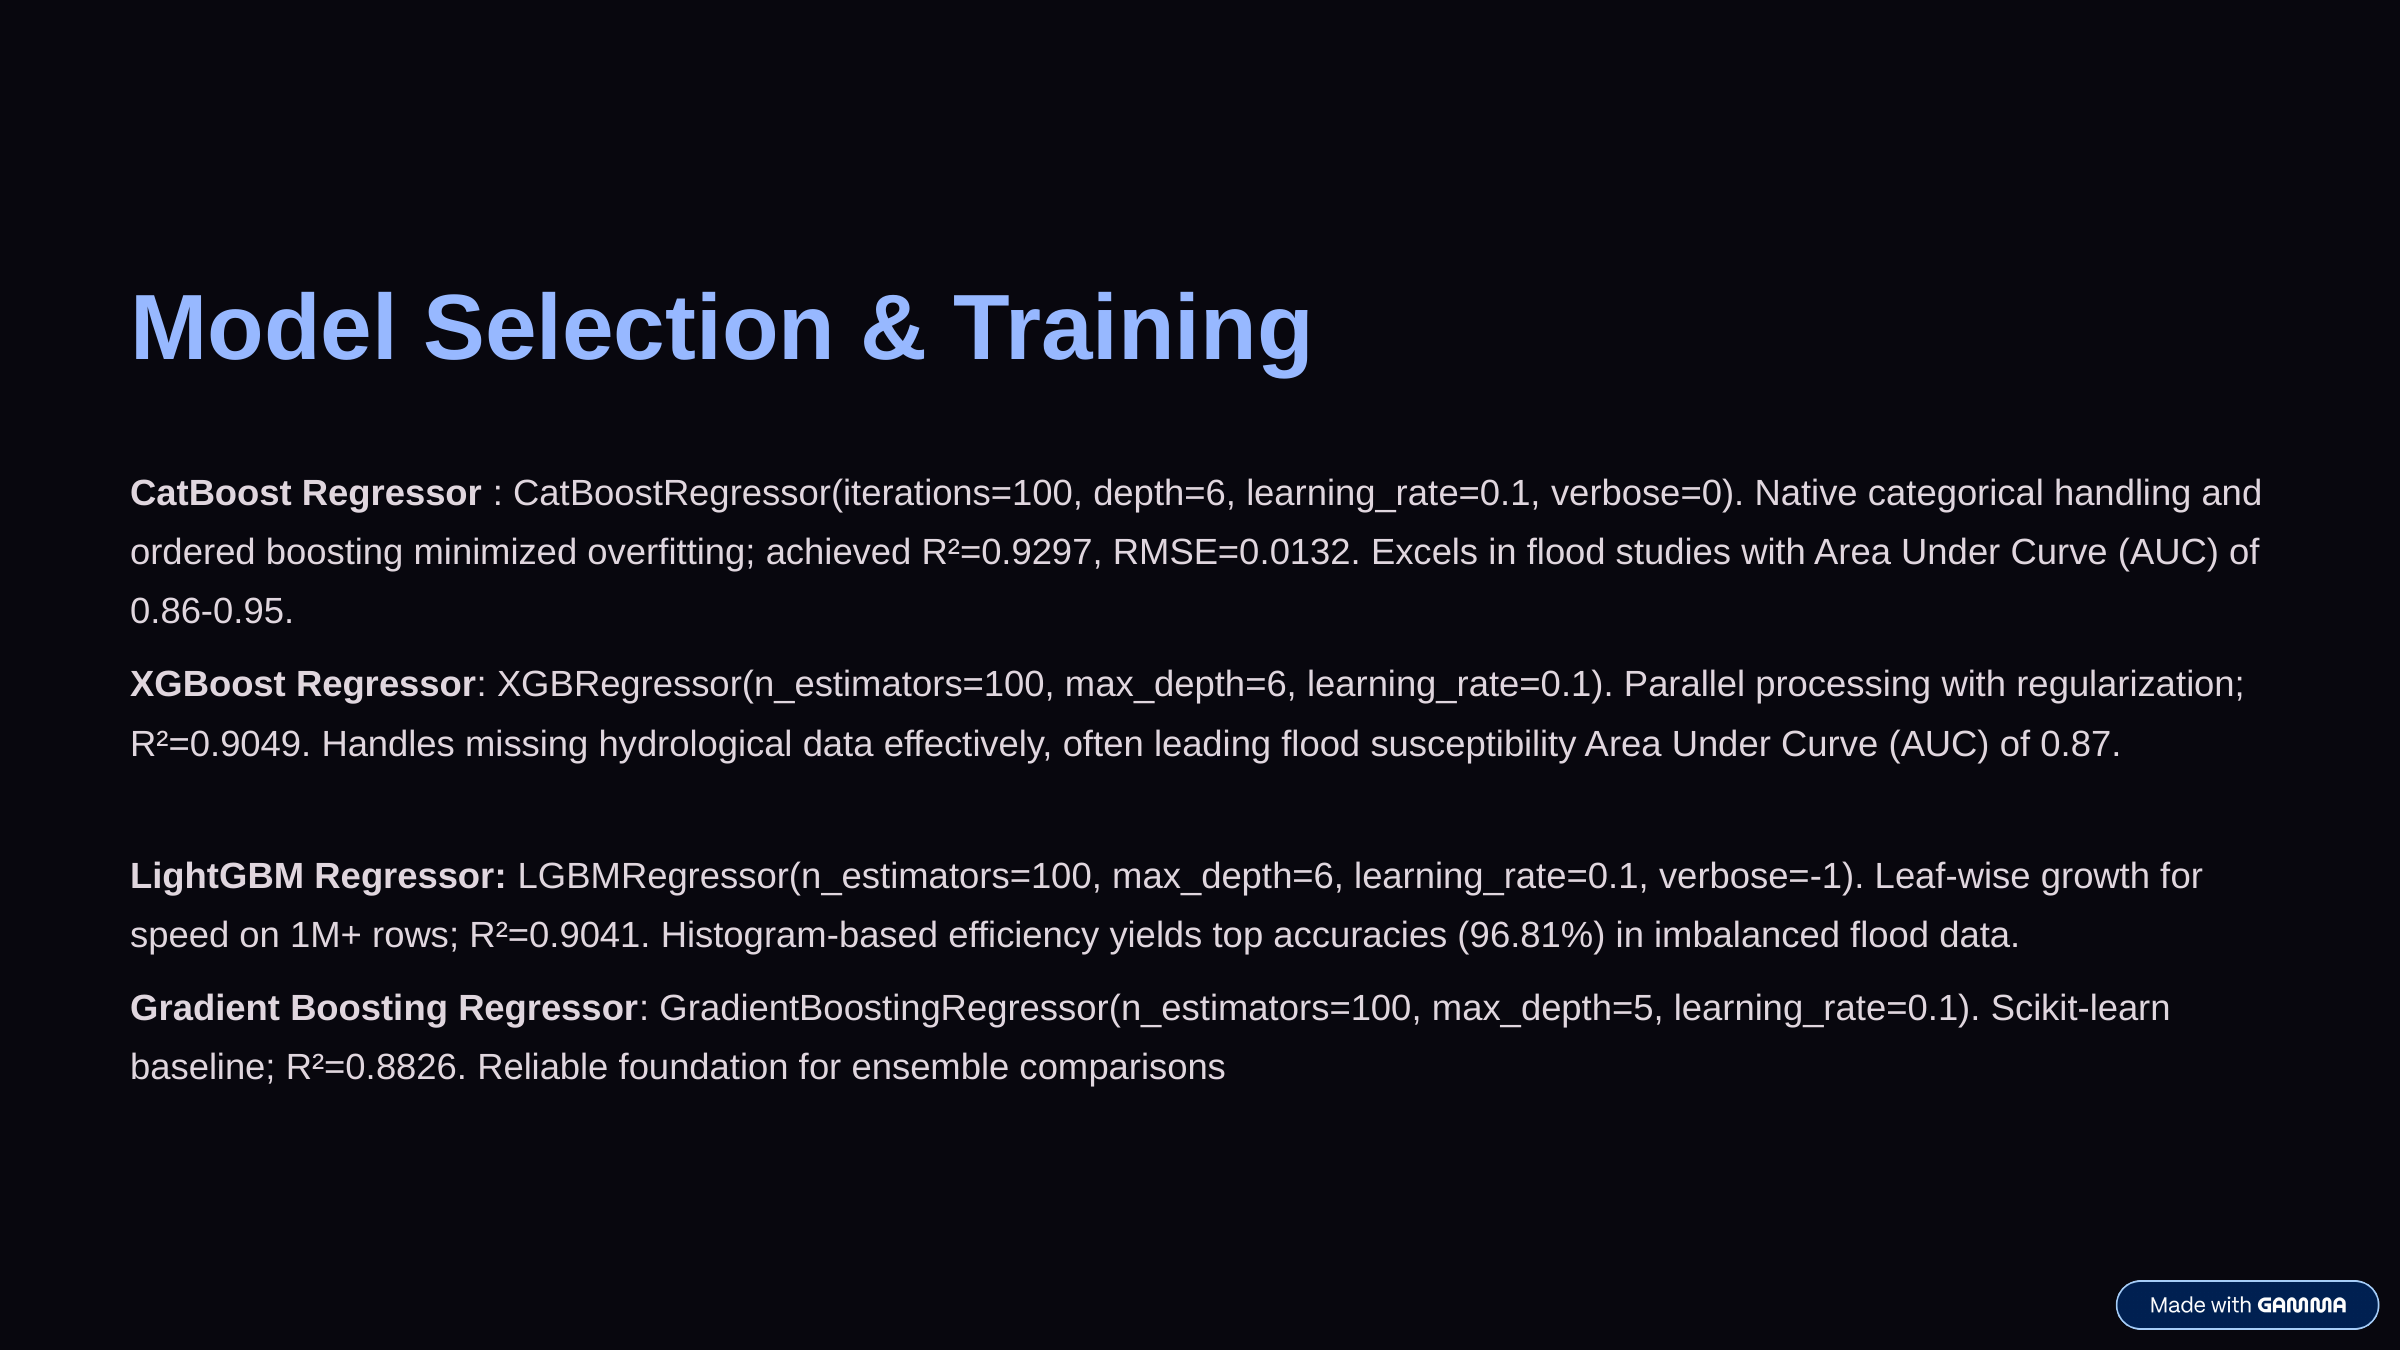

Model Selection & Training
CatBoost Regressor : CatBoostRegressor(iterations=100, depth=6, learning_rate=0.1, verbose=0). Native categorical handling and ordered boosting minimized overfitting; achieved R²=0.9297, RMSE=0.0132. Excels in flood studies with Area Under Curve (AUC) of 0.86-0.95.​
XGBoost Regressor: XGBRegressor(n_estimators=100, max_depth=6, learning_rate=0.1). Parallel processing with regularization; R²=0.9049. Handles missing hydrological data effectively, often leading flood susceptibility Area Under Curve (AUC) of 0.87.​
LightGBM Regressor: LGBMRegressor(n_estimators=100, max_depth=6, learning_rate=0.1, verbose=-1). Leaf-wise growth for speed on 1M+ rows; R²=0.9041. Histogram-based efficiency yields top accuracies (96.81%) in imbalanced flood data.​
Gradient Boosting Regressor: GradientBoostingRegressor(n_estimators=100, max_depth=5, learning_rate=0.1). Scikit-learn baseline; R²=0.8826. Reliable foundation for ensemble comparisons